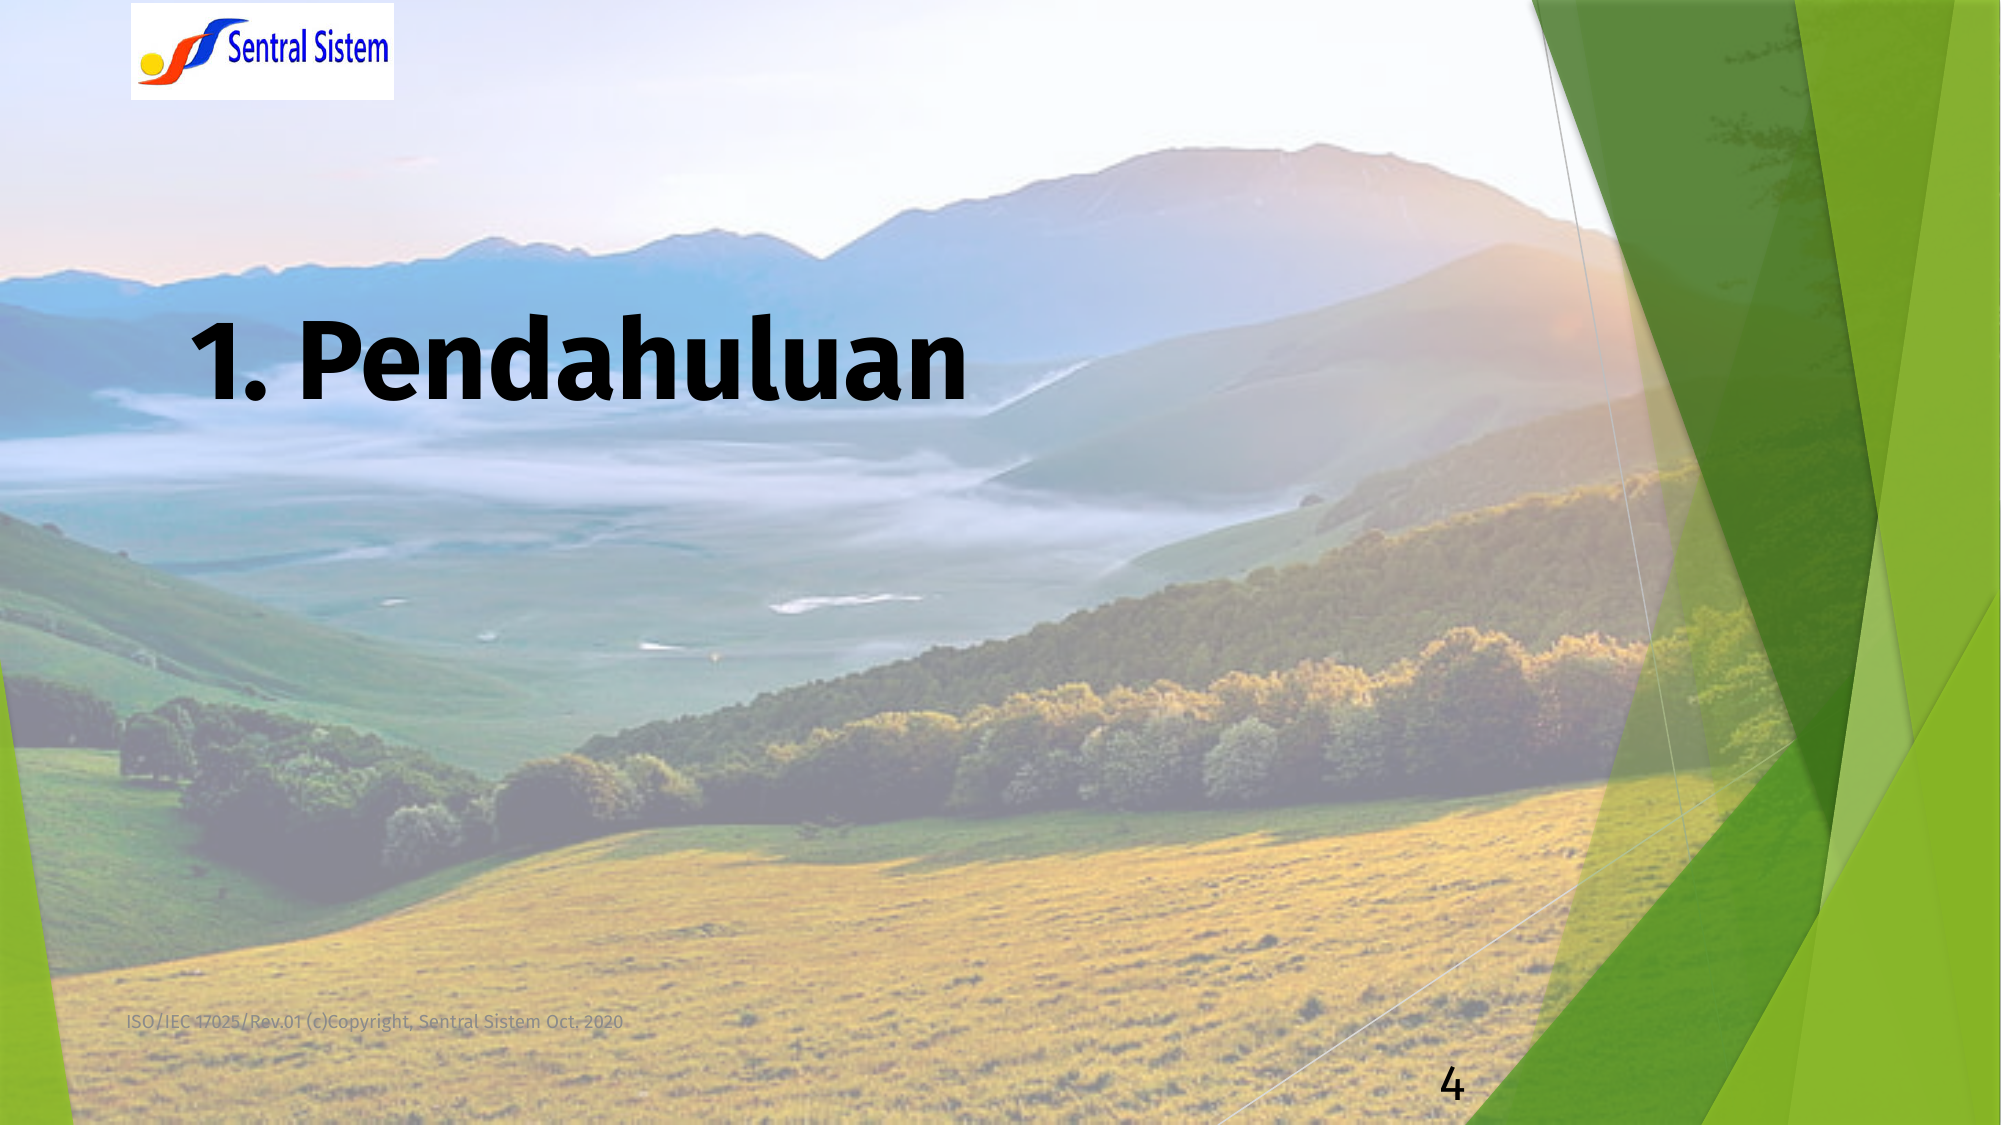

# 1. Pendahuluan
ISO/IEC 17025/Rev.01 (c)Copyright, Sentral Sistem Oct. 2020
4